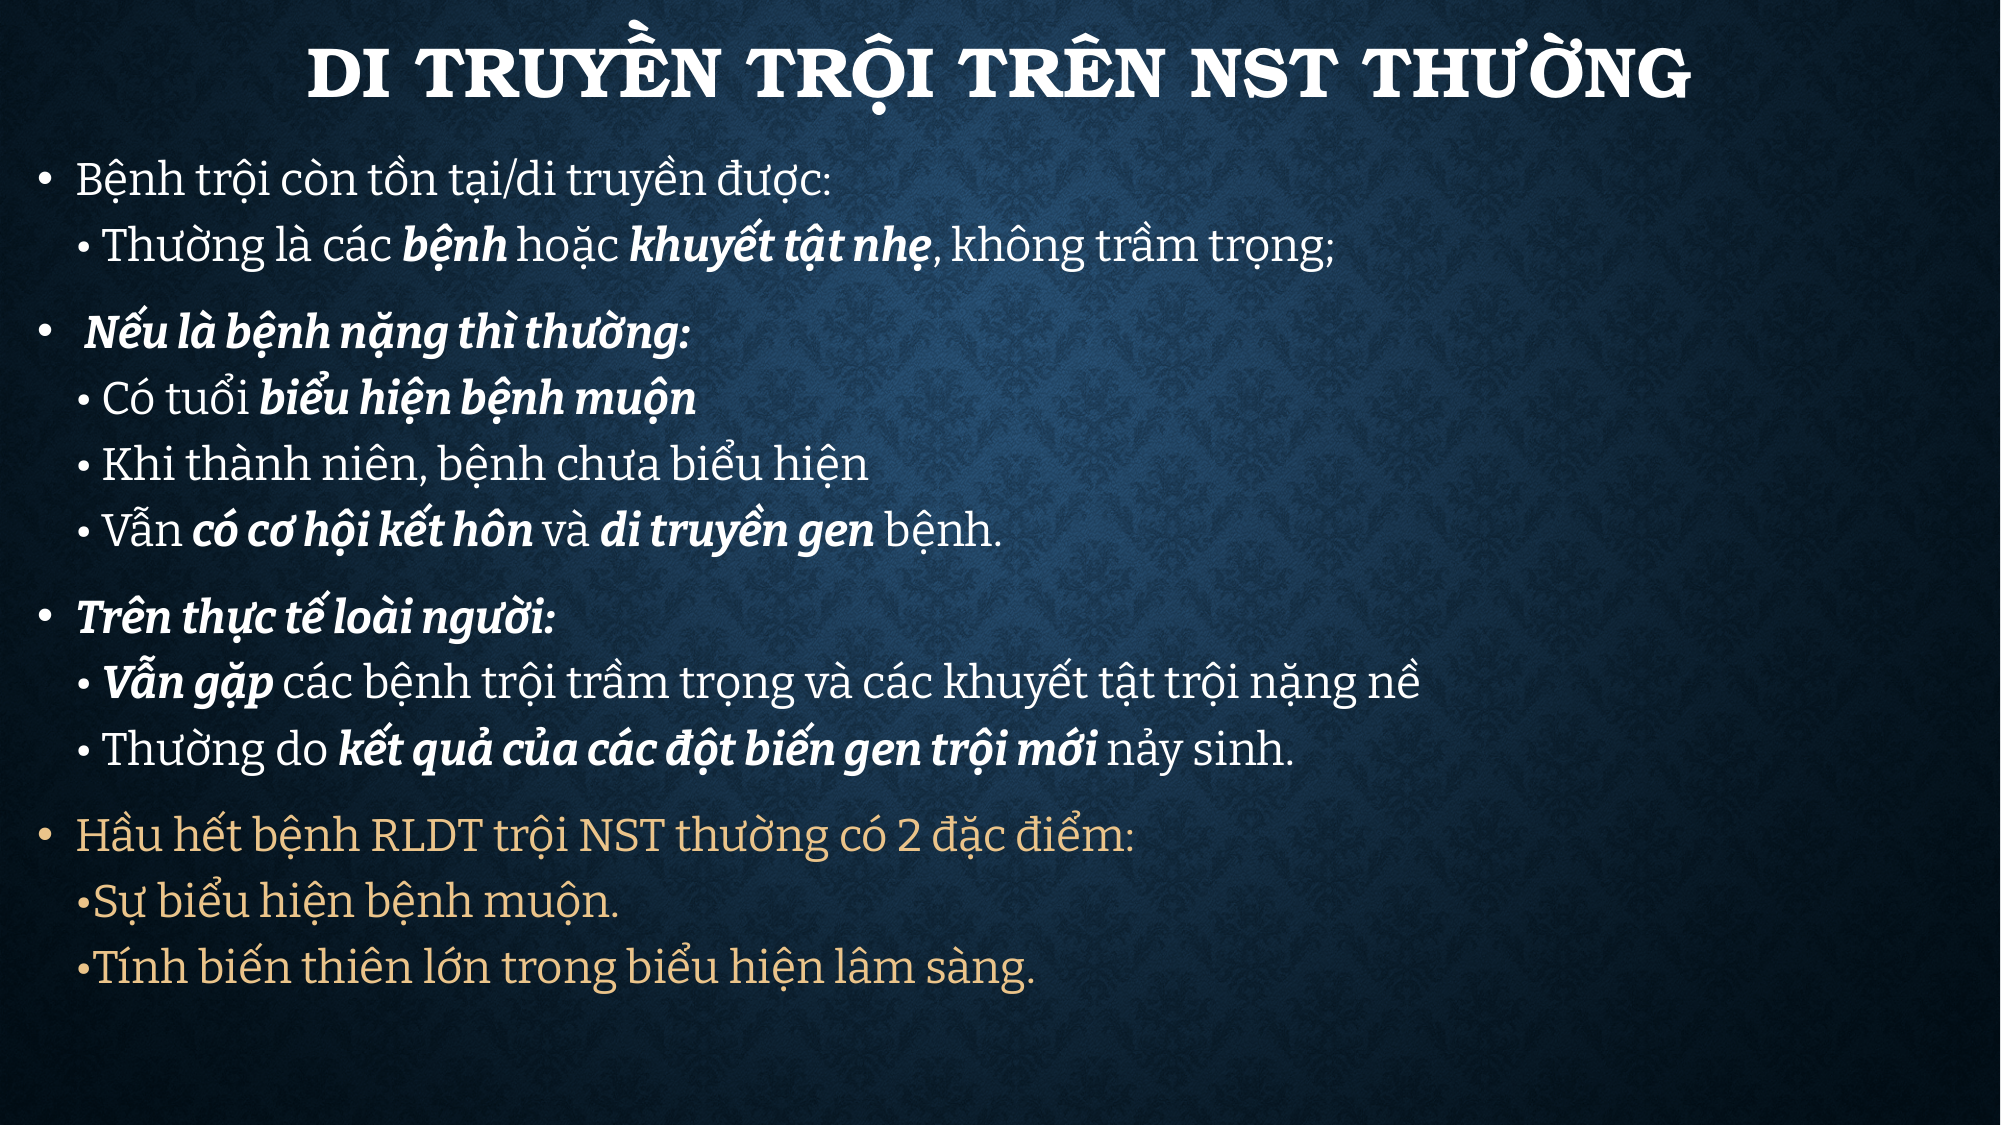

# Di truyền trội trên NST thường
Bệnh trội còn tồn tại/di truyền được:
• Thường là các bệnh hoặc khuyết tật nhẹ, không trầm trọng;
 Nếu là bệnh nặng thì thường:
• Có tuổi biểu hiện bệnh muộn
• Khi thành niên, bệnh chưa biểu hiện
• Vẫn có cơ hội kết hôn và di truyền gen bệnh.
Trên thực tế loài người:
• Vẫn gặp các bệnh trội trầm trọng và các khuyết tật trội nặng nề
• Thường do kết quả của các đột biến gen trội mới nảy sinh.
Hầu hết bệnh RLDT trội NST thường có 2 đặc điểm:
•Sự biểu hiện bệnh muộn.
•Tính biến thiên lớn trong biểu hiện lâm sàng.